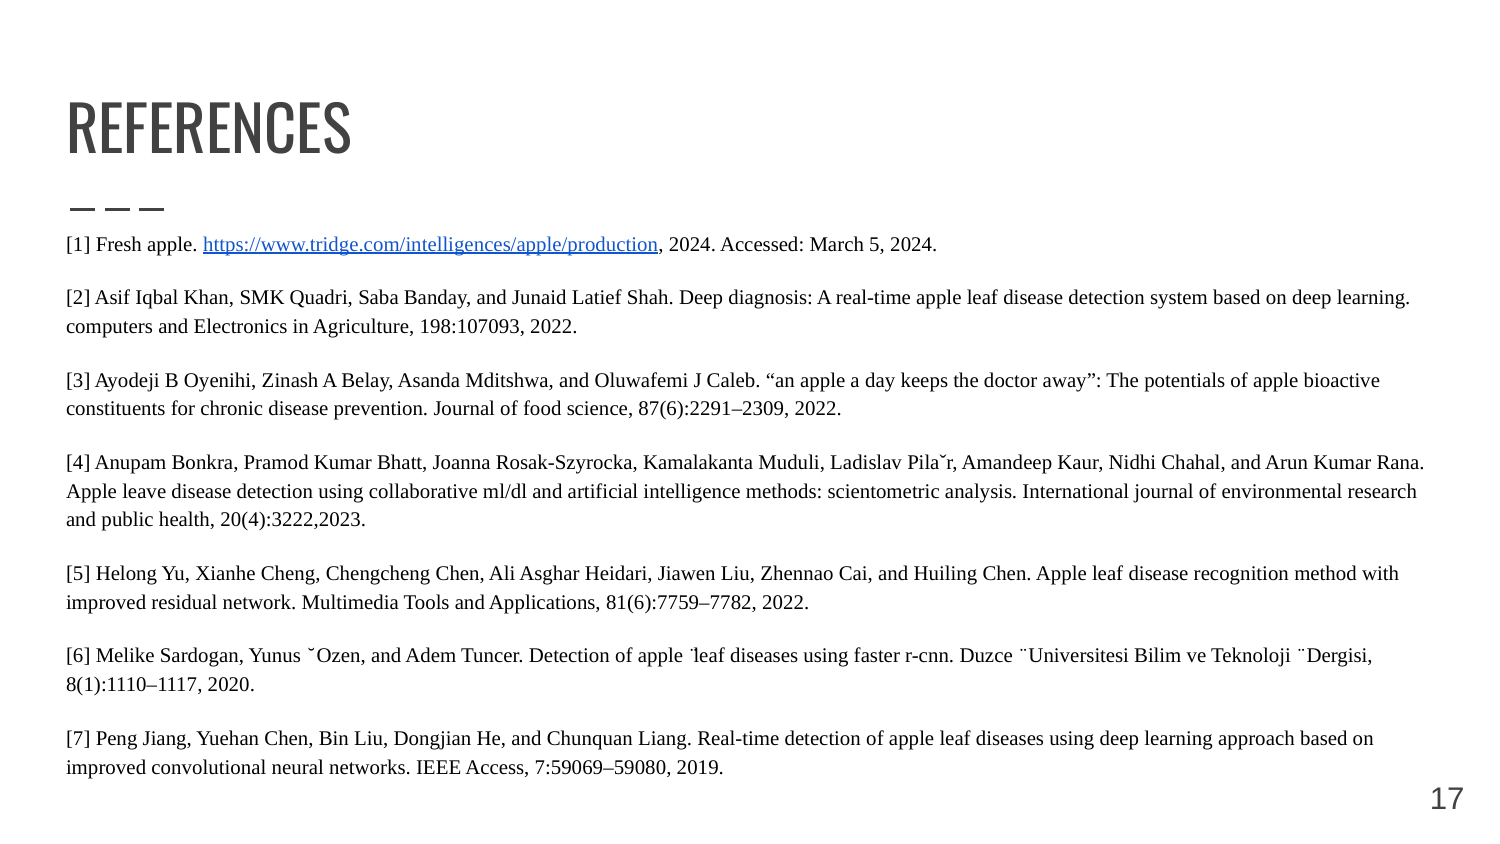

# REFERENCES
[1] Fresh apple. https://www.tridge.com/intelligences/apple/production, 2024. Accessed: March 5, 2024.
[2] Asif Iqbal Khan, SMK Quadri, Saba Banday, and Junaid Latief Shah. Deep diagnosis: A real-time apple leaf disease detection system based on deep learning. computers and Electronics in Agriculture, 198:107093, 2022.
[3] Ayodeji B Oyenihi, Zinash A Belay, Asanda Mditshwa, and Oluwafemi J Caleb. “an apple a day keeps the doctor away”: The potentials of apple bioactive constituents for chronic disease prevention. Journal of food science, 87(6):2291–2309, 2022.
[4] Anupam Bonkra, Pramod Kumar Bhatt, Joanna Rosak-Szyrocka, Kamalakanta Muduli, Ladislav Pilaˇr, Amandeep Kaur, Nidhi Chahal, and Arun Kumar Rana. Apple leave disease detection using collaborative ml/dl and artificial intelligence methods: scientometric analysis. International journal of environmental research and public health, 20(4):3222,2023.
[5] Helong Yu, Xianhe Cheng, Chengcheng Chen, Ali Asghar Heidari, Jiawen Liu, Zhennao Cai, and Huiling Chen. Apple leaf disease recognition method with improved residual network. Multimedia Tools and Applications, 81(6):7759–7782, 2022.
[6] Melike Sardogan, Yunus  ̆ Ozen, and Adem Tuncer. Detection of apple  ̈leaf diseases using faster r-cnn. Duzce  ̈ Universitesi Bilim ve Teknoloji  ̈ Dergisi, 8(1):1110–1117, 2020.
[7] Peng Jiang, Yuehan Chen, Bin Liu, Dongjian He, and Chunquan Liang. Real-time detection of apple leaf diseases using deep learning approach based on improved convolutional neural networks. IEEE Access, 7:59069–59080, 2019.
17